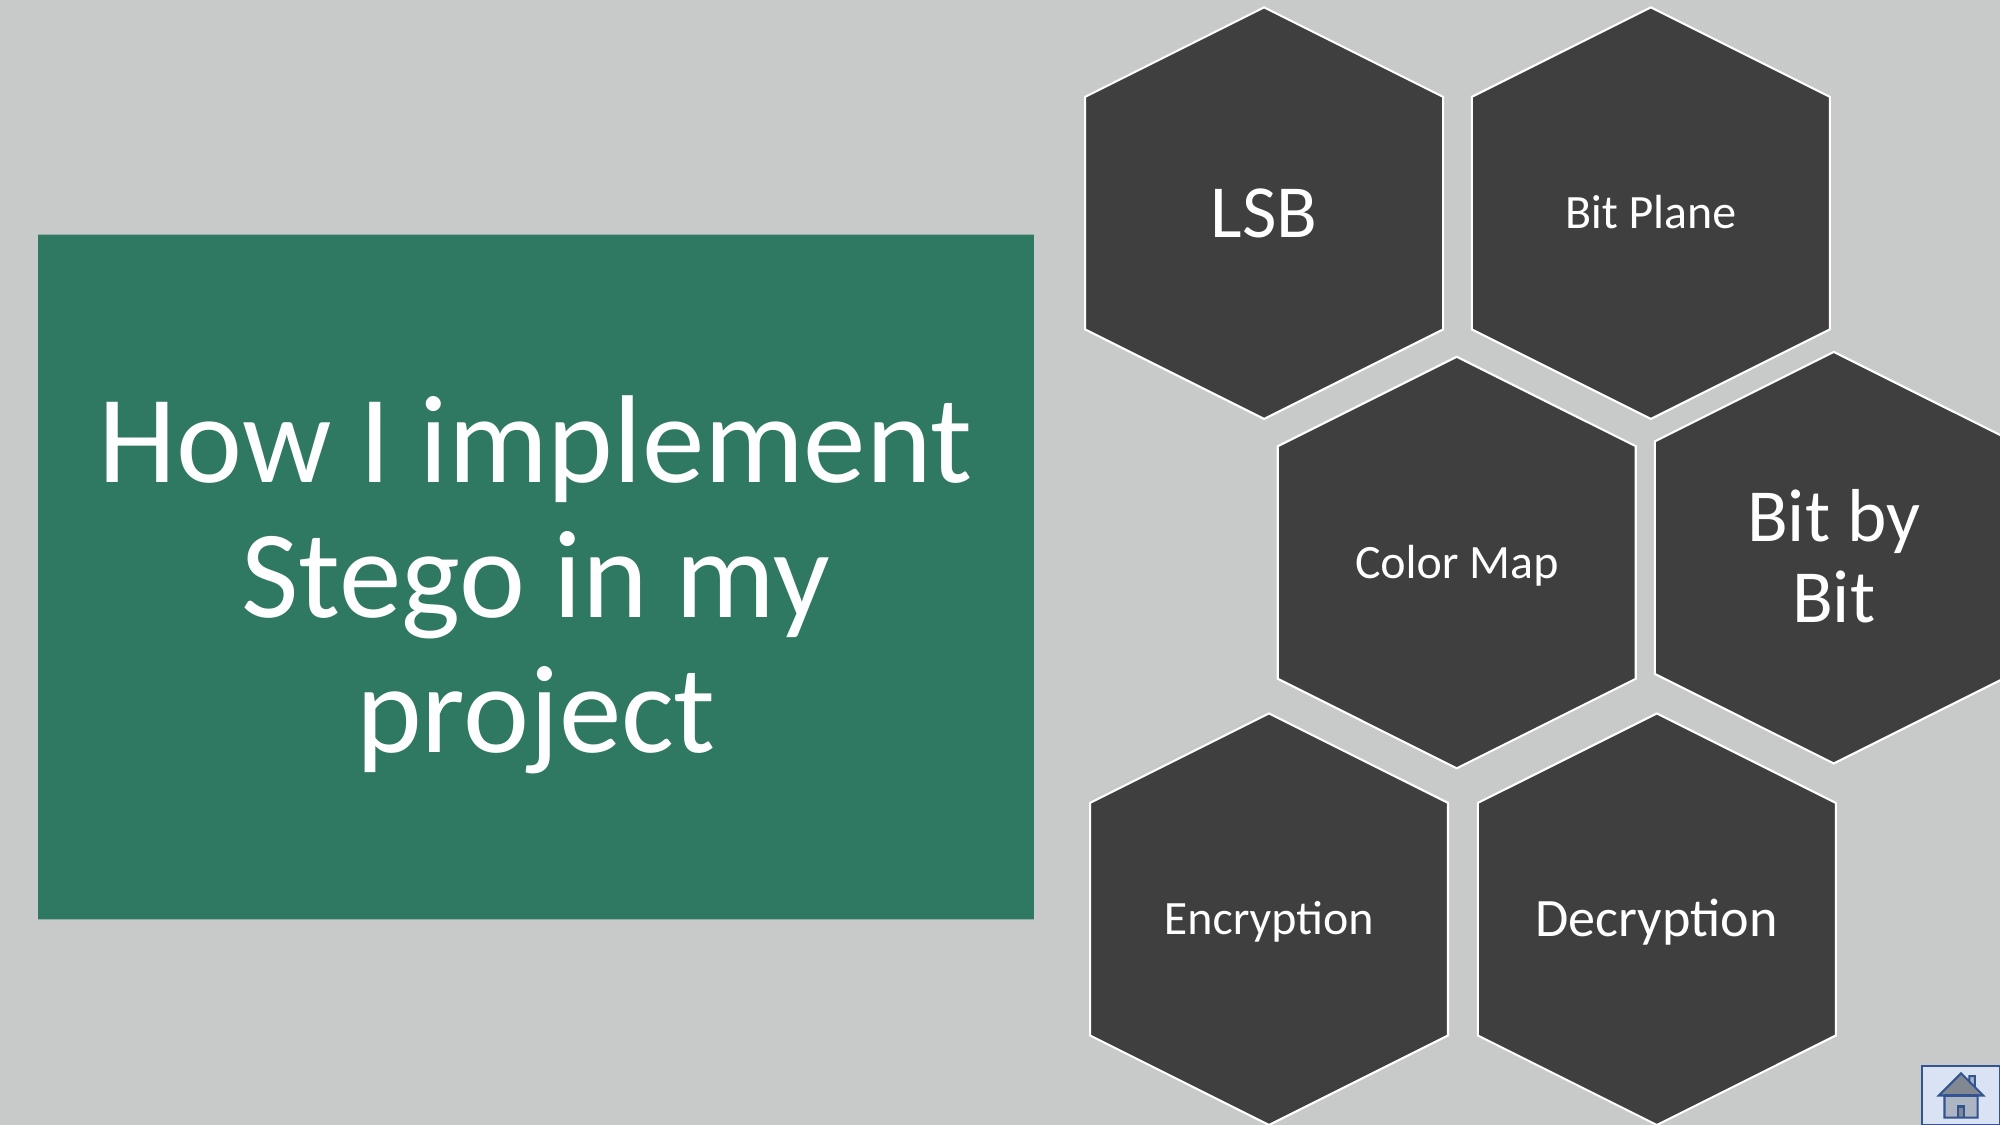

Bit Plane
LSB
Color Map
Bit by Bit
Encryption
Decryption
# How I implement Stego in my project